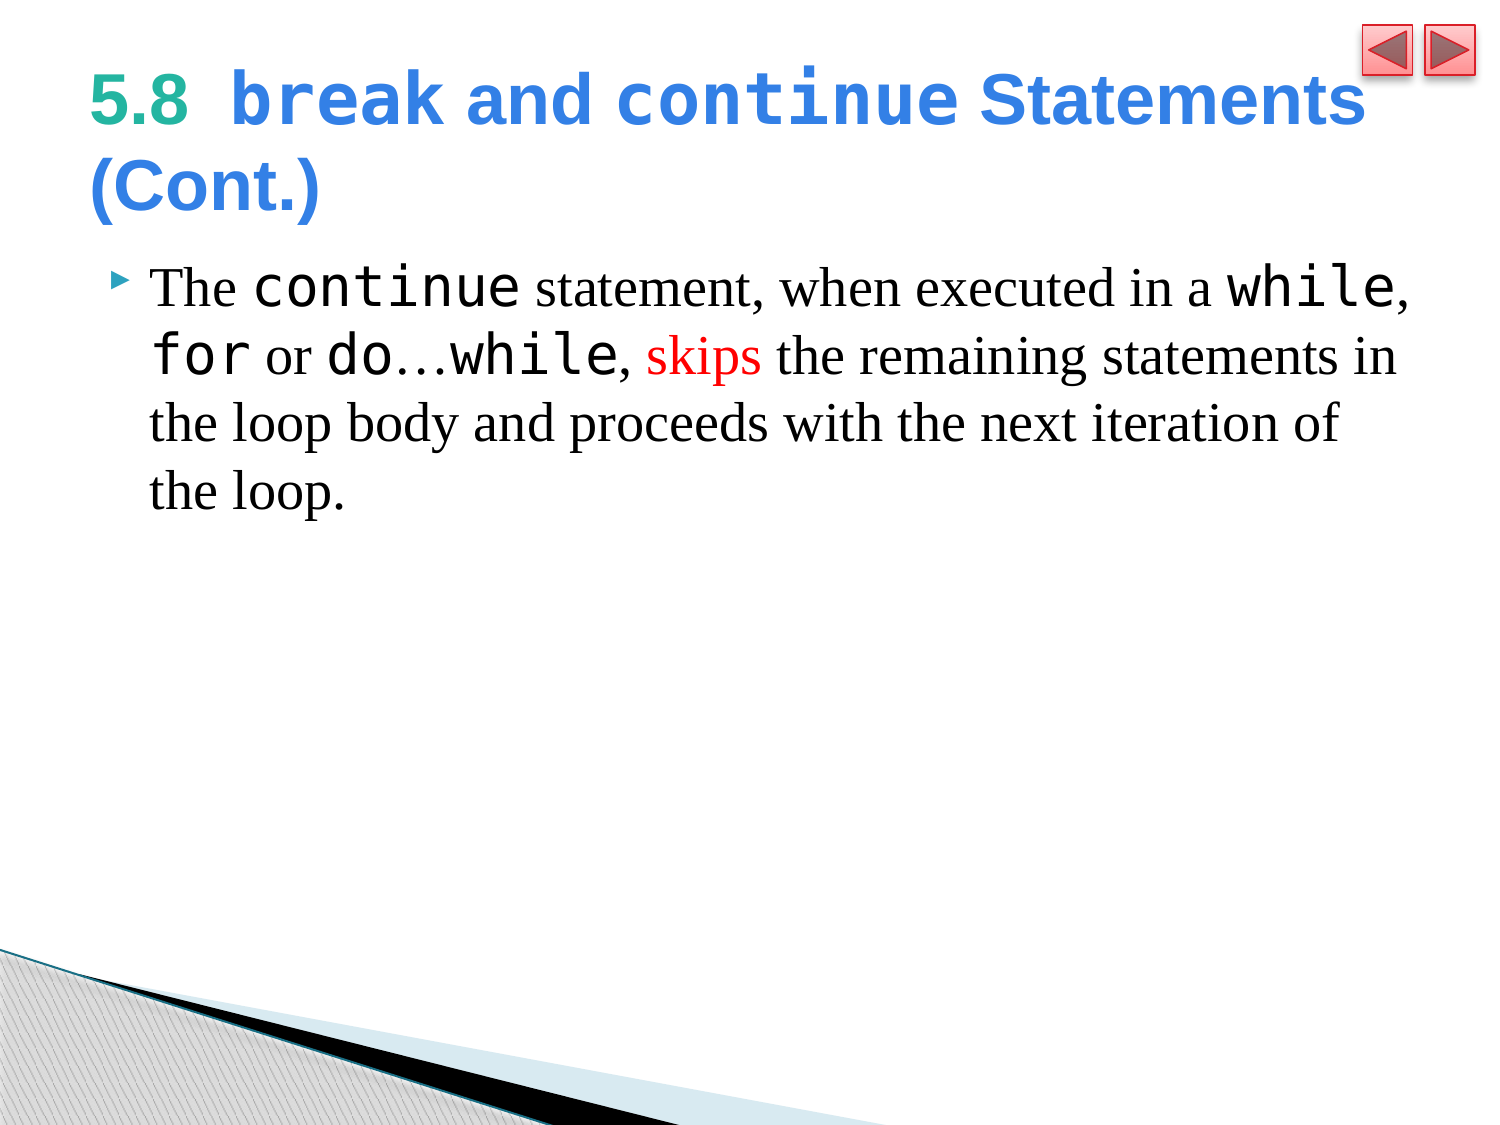

# 5.8  break and continue Statements  (Cont.)
The continue statement, when executed in a while, for or do…while, skips the remaining statements in the loop body and proceeds with the next iteration of the loop.